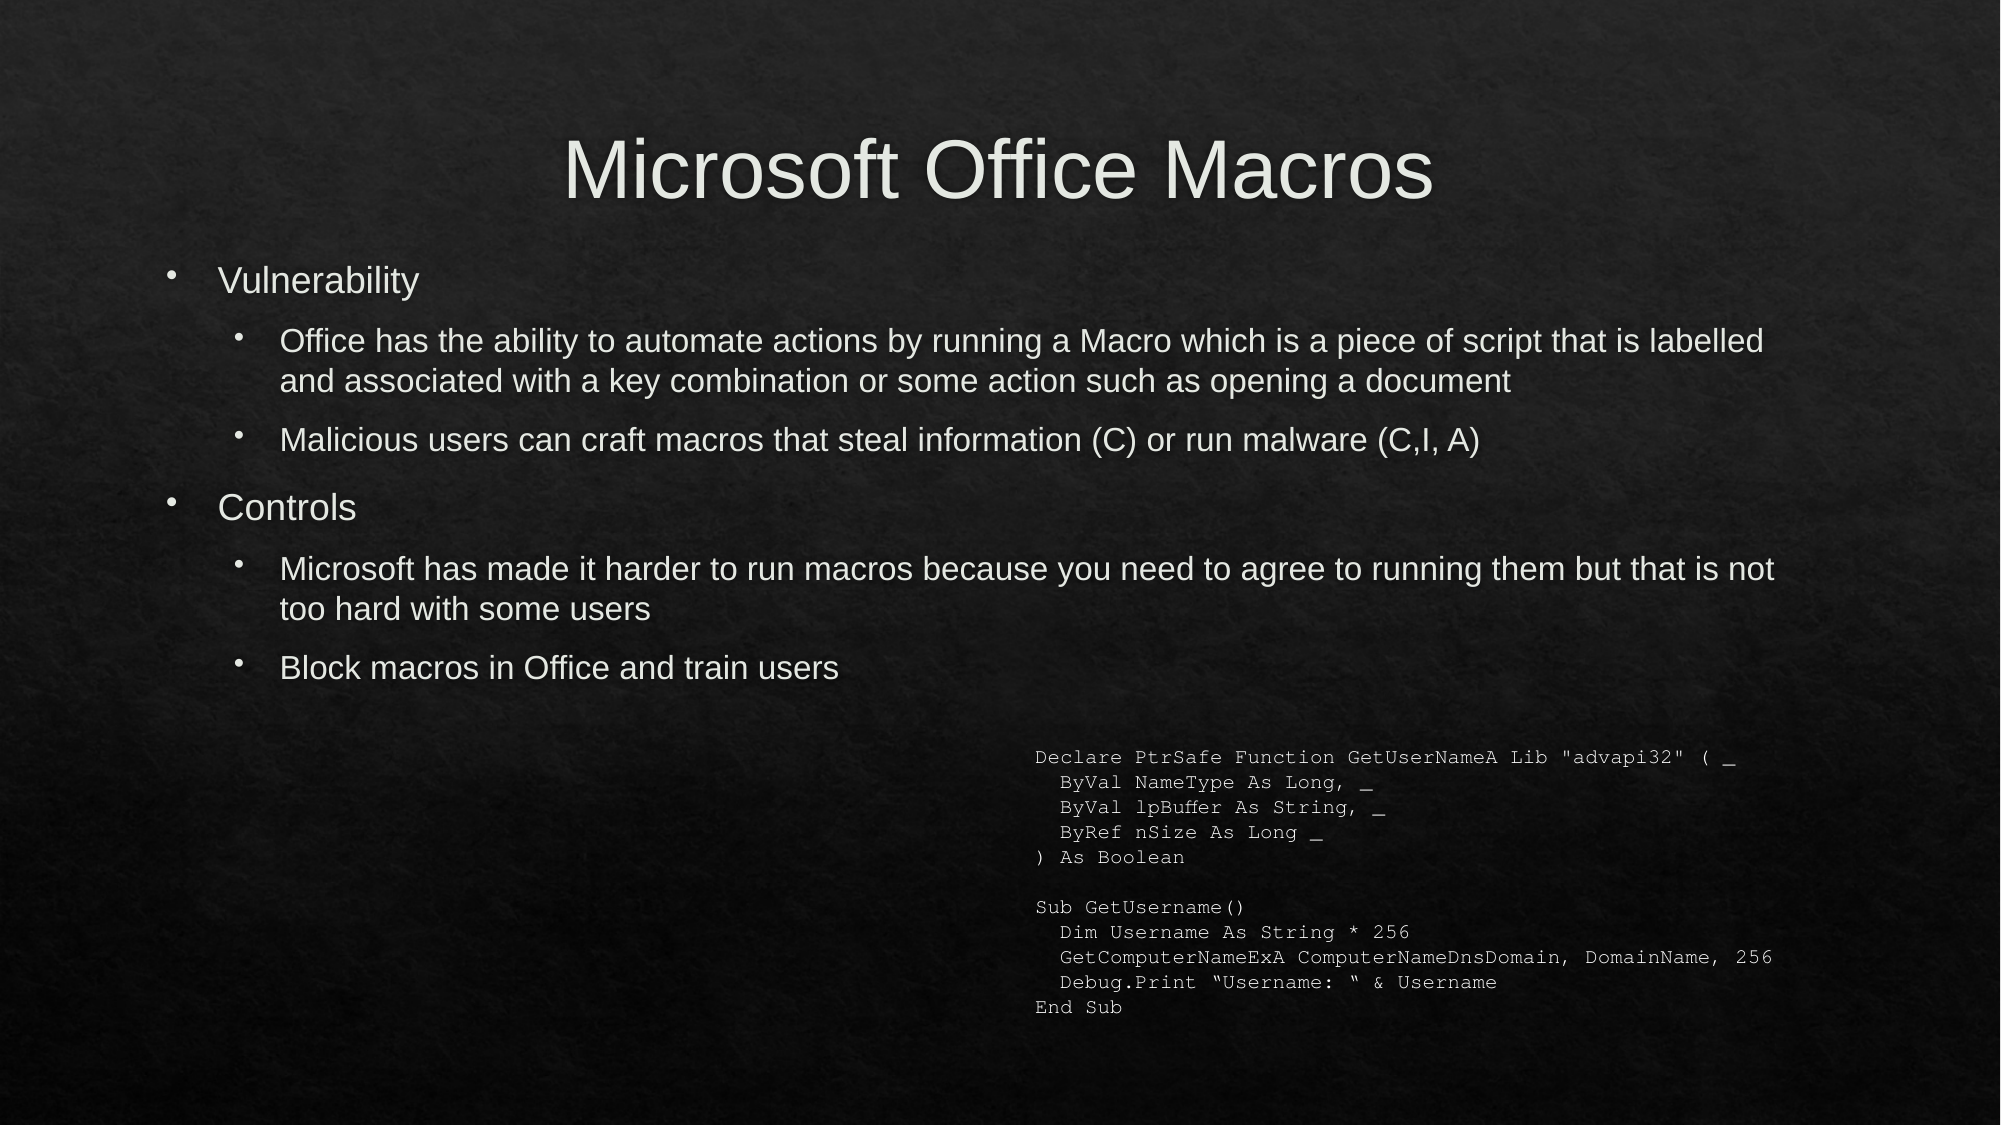

# Microsoft Office Macros
Vulnerability
Office has the ability to automate actions by running a Macro which is a piece of script that is labelled and associated with a key combination or some action such as opening a document
Malicious users can craft macros that steal information (C) or run malware (C,I, A)
Controls
Microsoft has made it harder to run macros because you need to agree to running them but that is not too hard with some users
Block macros in Office and train users
Declare PtrSafe Function GetUserNameA Lib "advapi32" ( _
  ByVal NameType As Long, _
  ByVal lpBuffer As String, _
  ByRef nSize As Long _
) As Boolean

Sub GetUsername()
  Dim Username As String * 256
  GetComputerNameExA ComputerNameDnsDomain, DomainName, 256
  Debug.Print “Username: “ & Username
End Sub